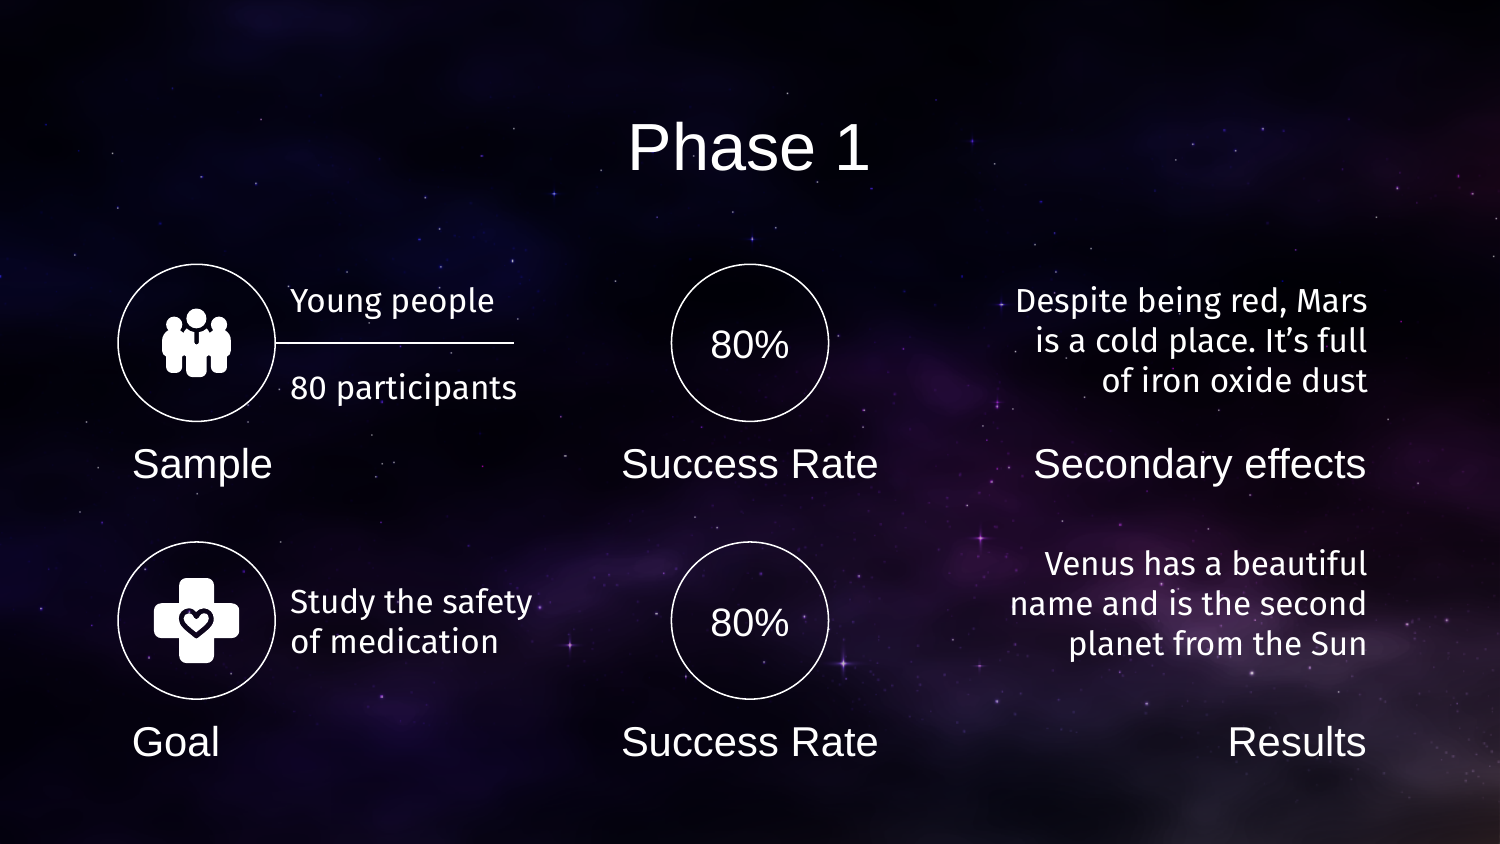

# Phase 1
Despite being red, Mars is a cold place. It’s full of iron oxide dust

80%
Young people

80 participants
Sample
Success Rate
Secondary effects
Venus has a beautiful name and is the second planet from the Sun

80%
Study the safety of medication

Success Rate
Results
Goal